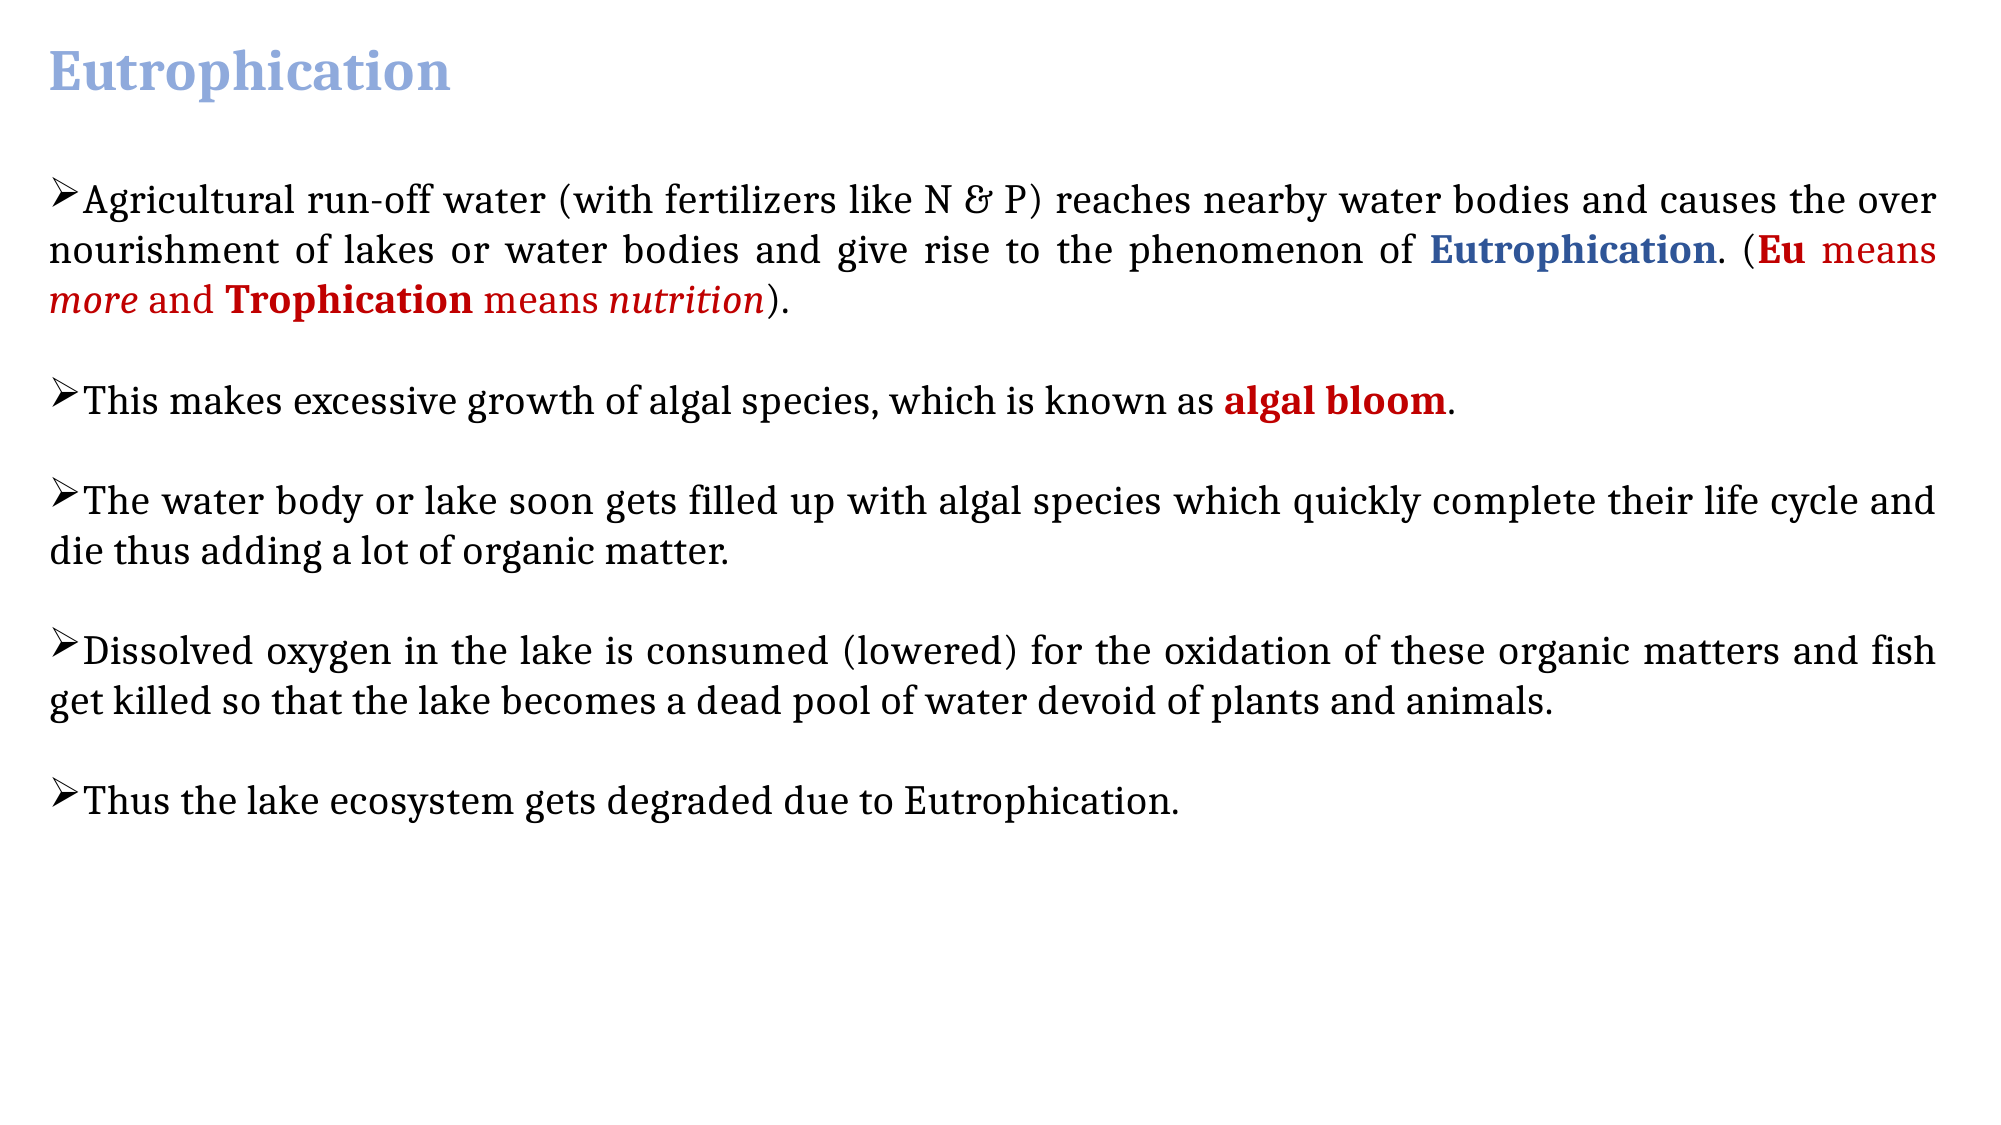

Eutrophication

Agricultural run-off water (with fertilizers like N & P) reaches nearby water bodies and causes the over nourishment of lakes or water bodies and give rise to the phenomenon of Eutrophication. (Eu means more and Trophication means nutrition).

This makes excessive growth of algal species, which is known as algal bloom.

The water body or lake soon gets filled up with algal species which quickly complete their life cycle and die thus adding a lot of organic matter.

Dissolved oxygen in the lake is consumed (lowered) for the oxidation of these organic matters and fish get killed so that the lake becomes a dead pool of water devoid of plants and animals.

Thus the lake ecosystem gets degraded due to Eutrophication.